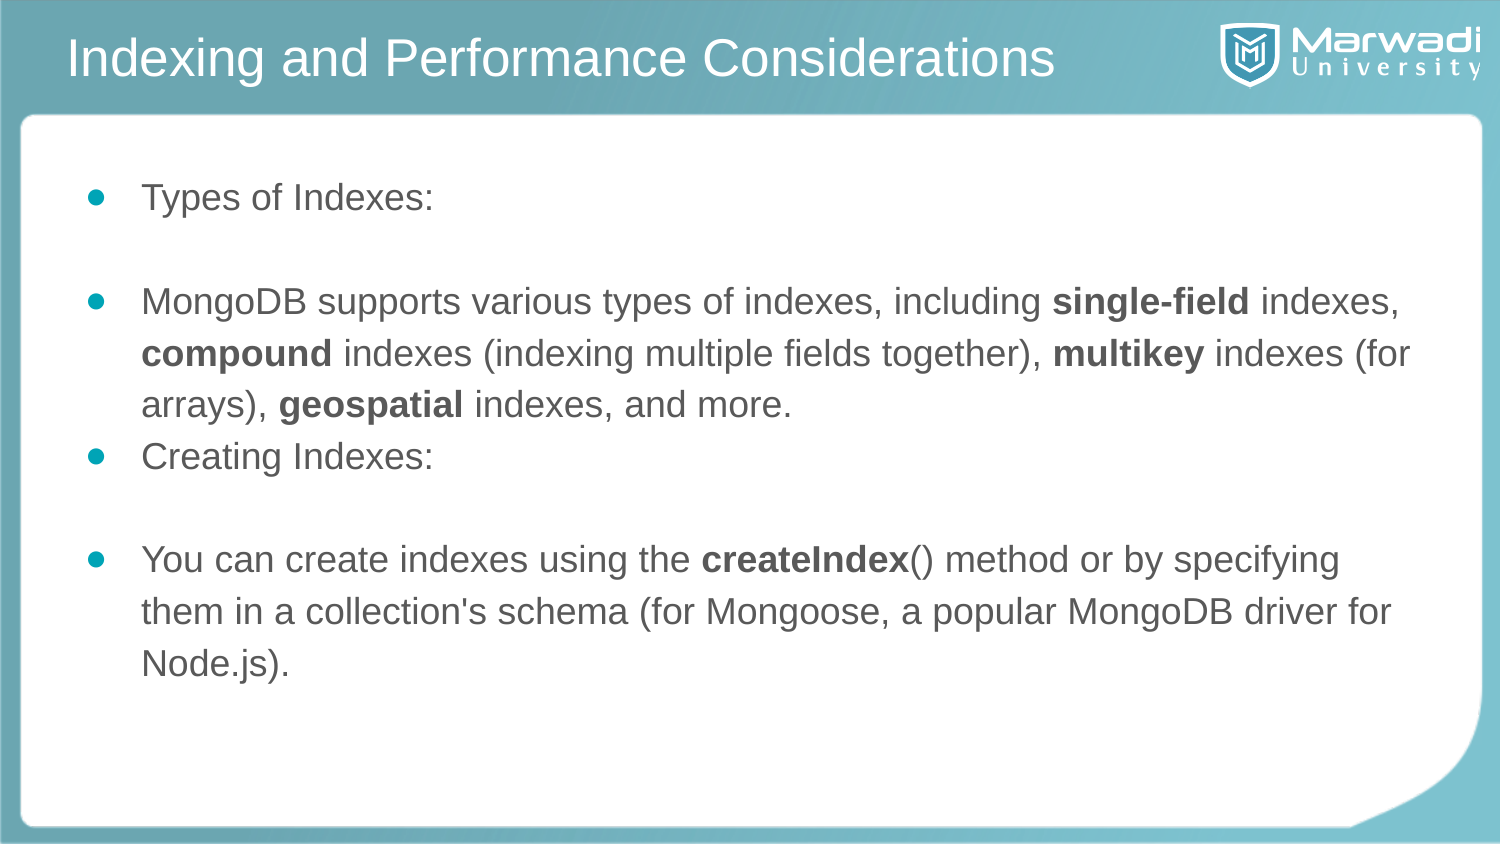

# Indexing and Performance Considerations
Types of Indexes:

MongoDB supports various types of indexes, including single-field indexes, compound indexes (indexing multiple fields together), multikey indexes (for arrays), geospatial indexes, and more.
Creating Indexes:

You can create indexes using the createIndex() method or by specifying them in a collection's schema (for Mongoose, a popular MongoDB driver for Node.js).